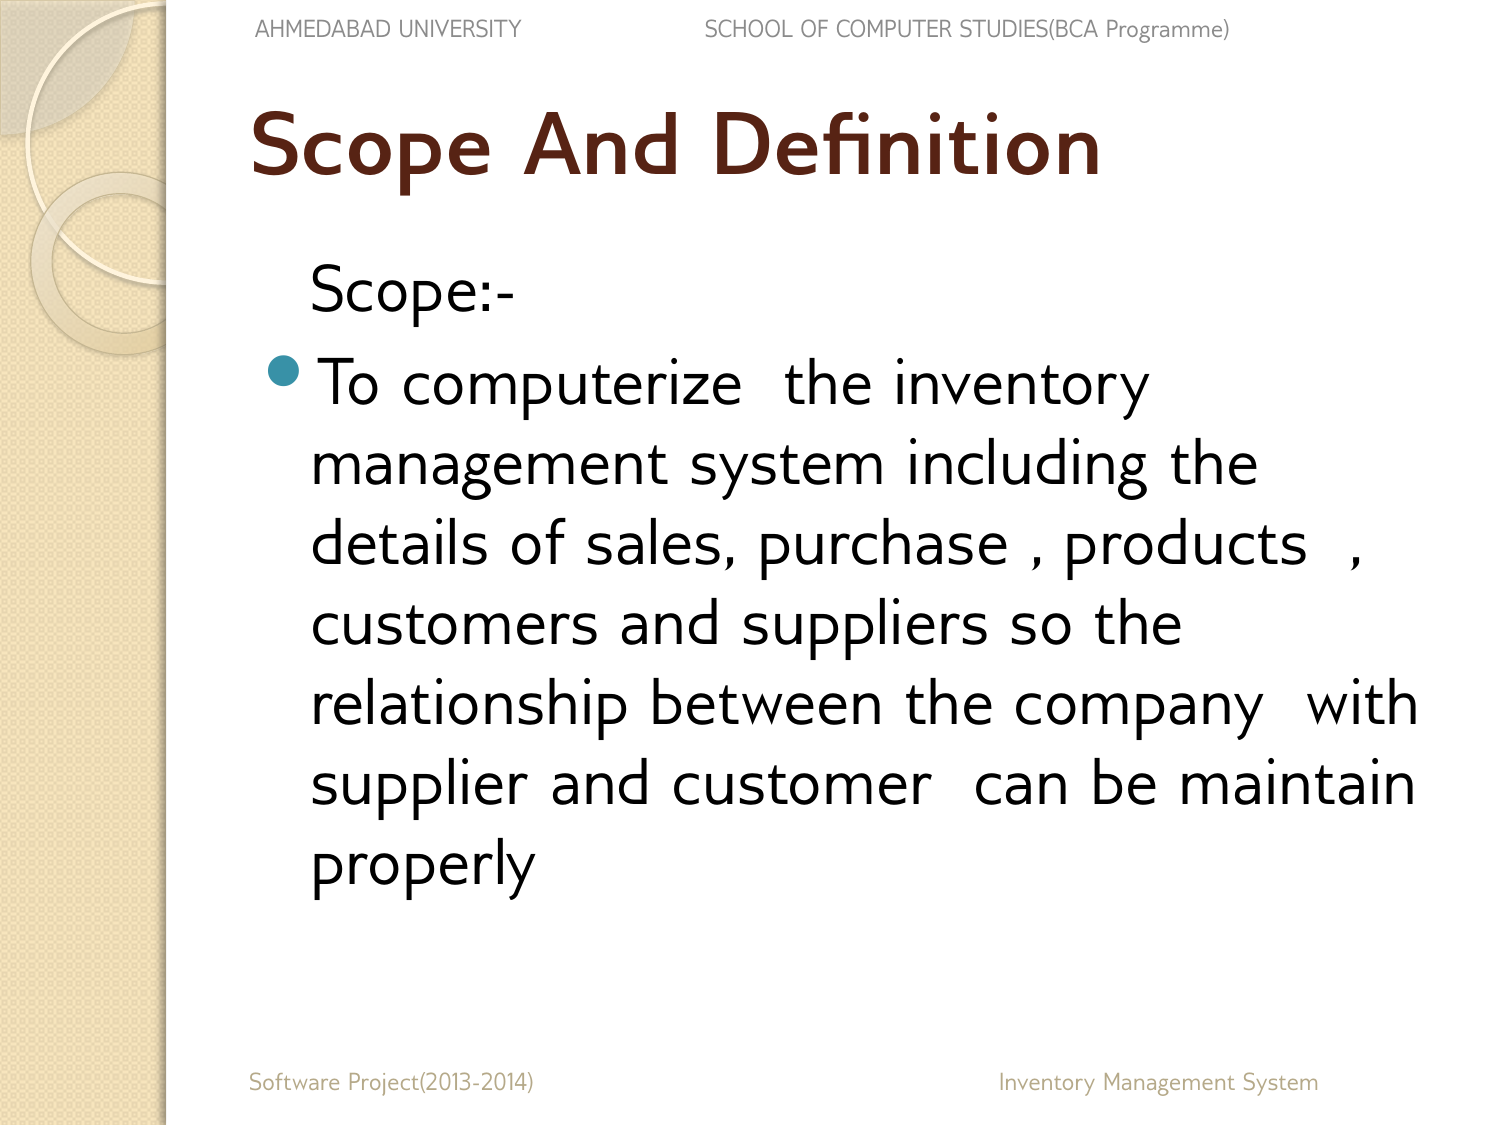

AHMEDABAD UNIVERSITY		SCHOOL OF COMPUTER STUDIES(BCA Programme)
# Scope And Definition
	Scope:-
To computerize  the inventory management system including the details of sales, purchase , products  , customers and suppliers so the relationship between the company  with supplier and customer  can be maintain properly

Software Project(2013-2014)				Inventory Management System